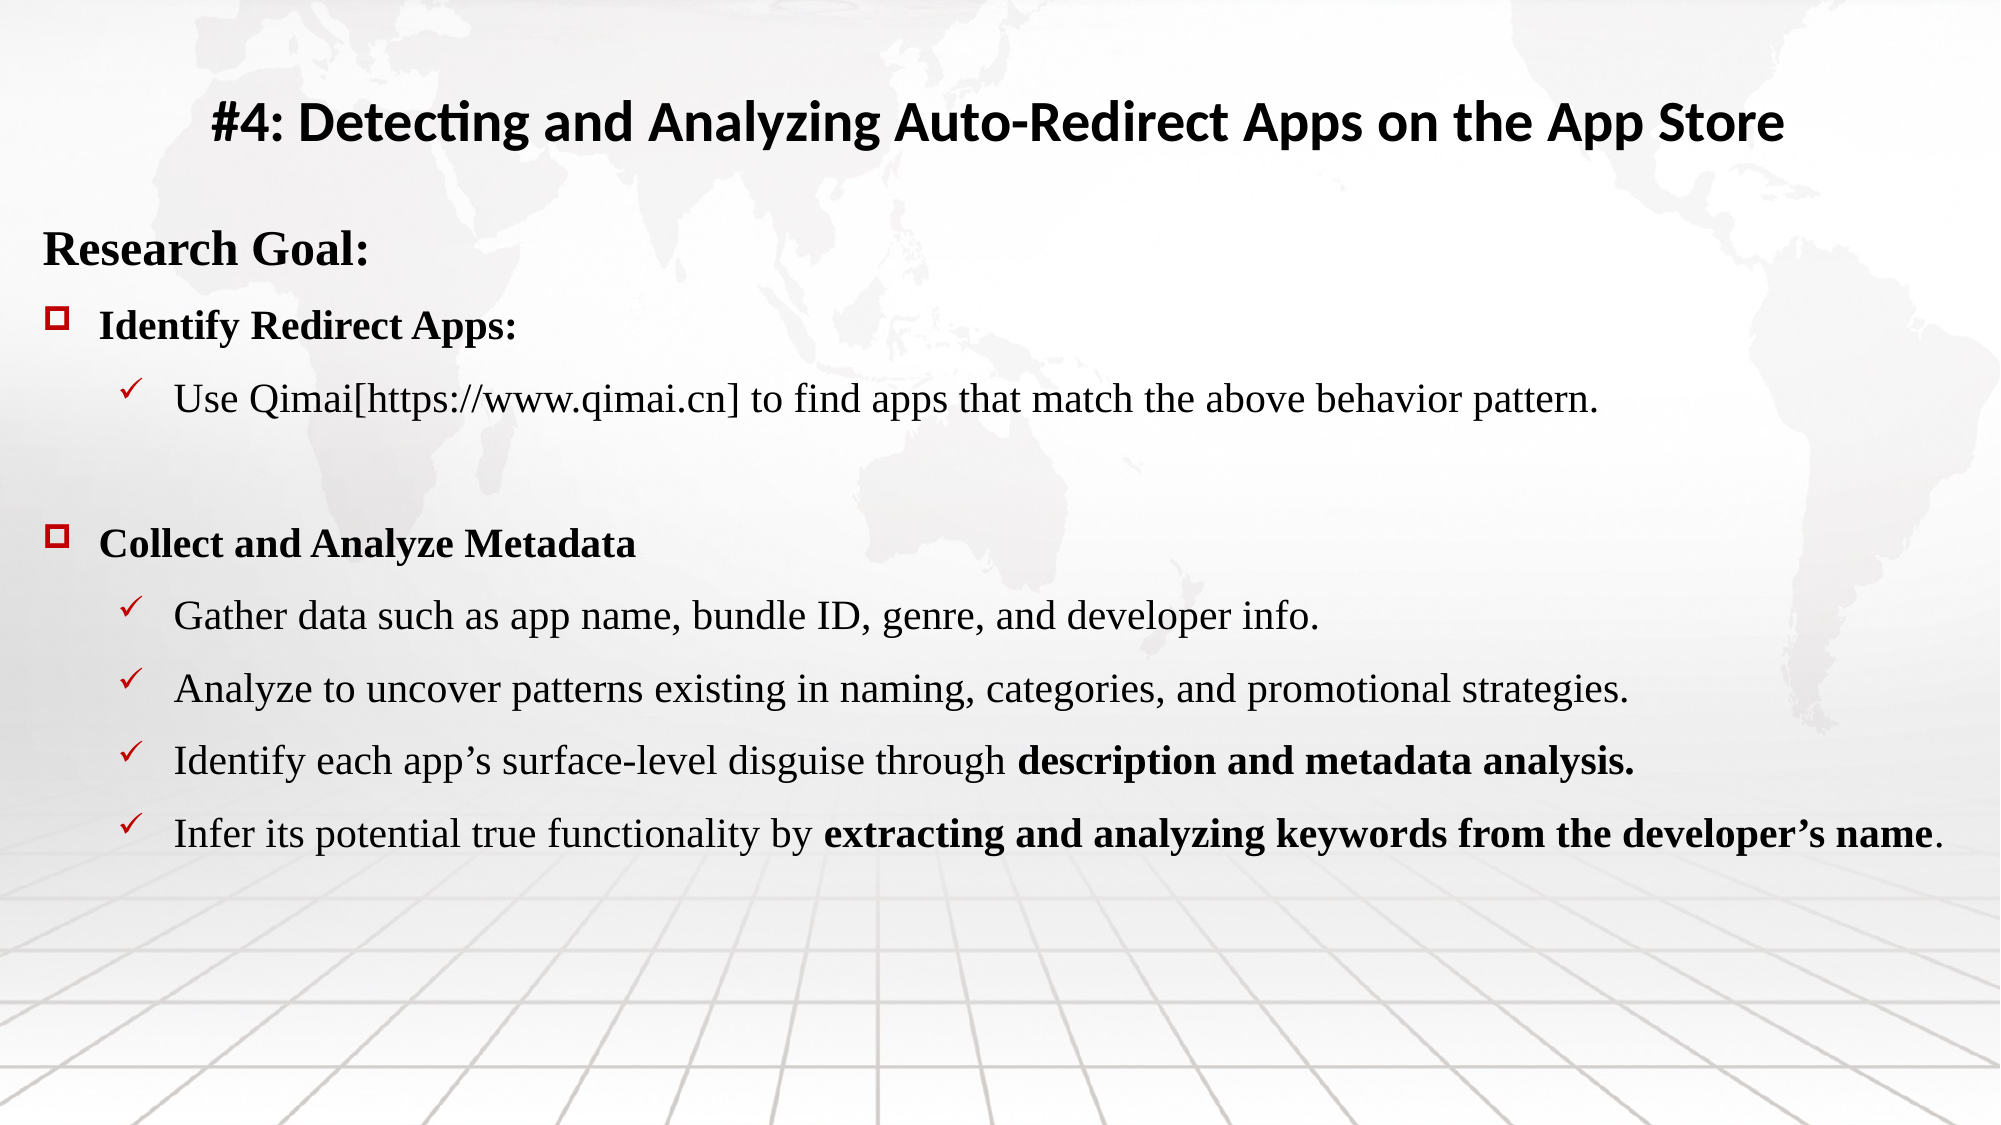

#4: Detecting and Analyzing Auto-Redirect Apps on the App Store
Research Goal:
Identify Redirect Apps:
Use Qimai[https://www.qimai.cn] to find apps that match the above behavior pattern.

Collect and Analyze Metadata
Gather data such as app name, bundle ID, genre, and developer info.
Analyze to uncover patterns existing in naming, categories, and promotional strategies.
Identify each app’s surface-level disguise through description and metadata analysis.
Infer its potential true functionality by extracting and analyzing keywords from the developer’s name.